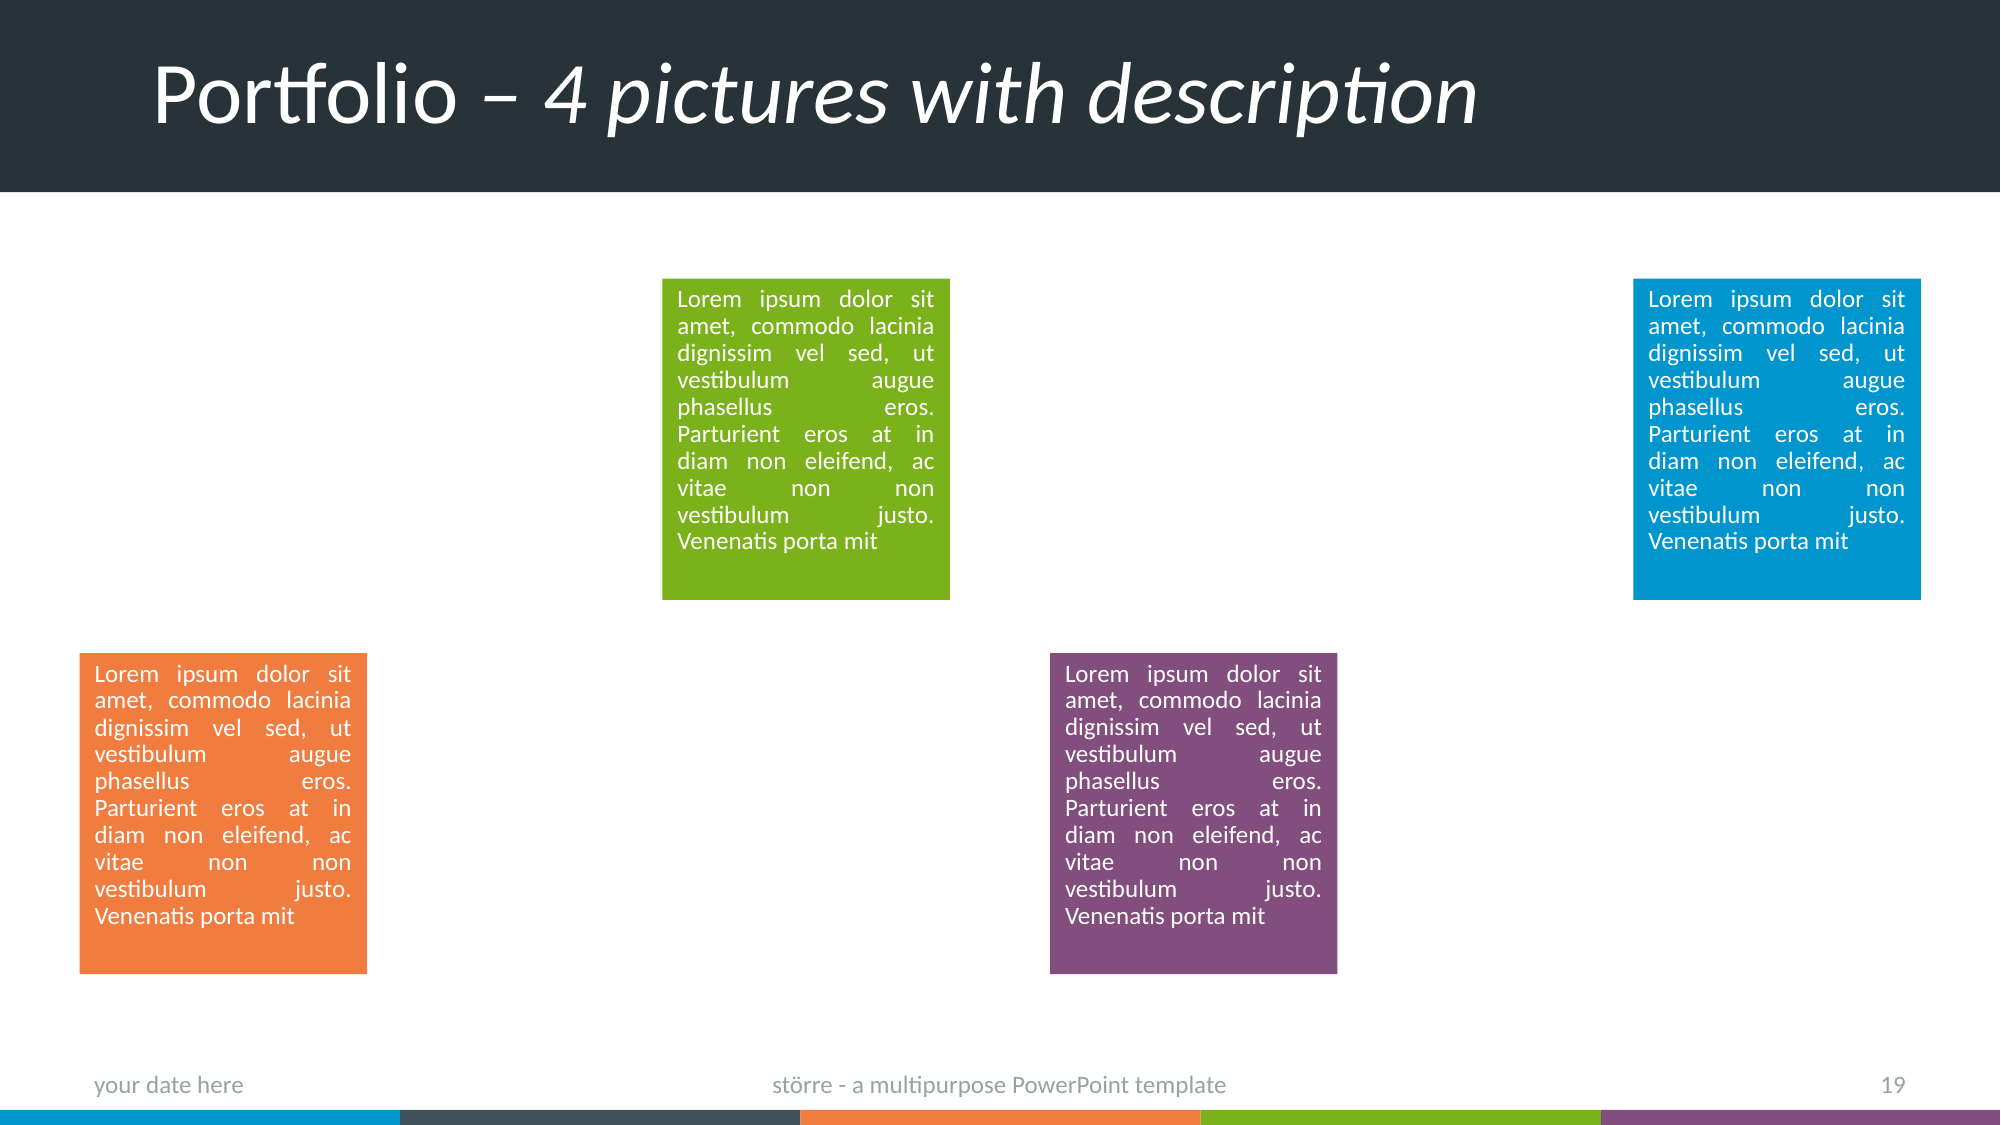

# Portfolio – 4 pictures with description

Lorem ipsum dolor sit amet, commodo lacinia dignissim vel sed, ut vestibulum augue phasellus eros. Parturient eros at in diam non eleifend, ac vitae non non vestibulum justo. Venenatis porta mit

Lorem ipsum dolor sit amet, commodo lacinia dignissim vel sed, ut vestibulum augue phasellus eros. Parturient eros at in diam non eleifend, ac vitae non non vestibulum justo. Venenatis porta mit

Lorem ipsum dolor sit amet, commodo lacinia dignissim vel sed, ut vestibulum augue phasellus eros. Parturient eros at in diam non eleifend, ac vitae non non vestibulum justo. Venenatis porta mit
Lorem ipsum dolor sit amet, commodo lacinia dignissim vel sed, ut vestibulum augue phasellus eros. Parturient eros at in diam non eleifend, ac vitae non non vestibulum justo. Venenatis porta mit
your date here
större - a multipurpose PowerPoint template
19